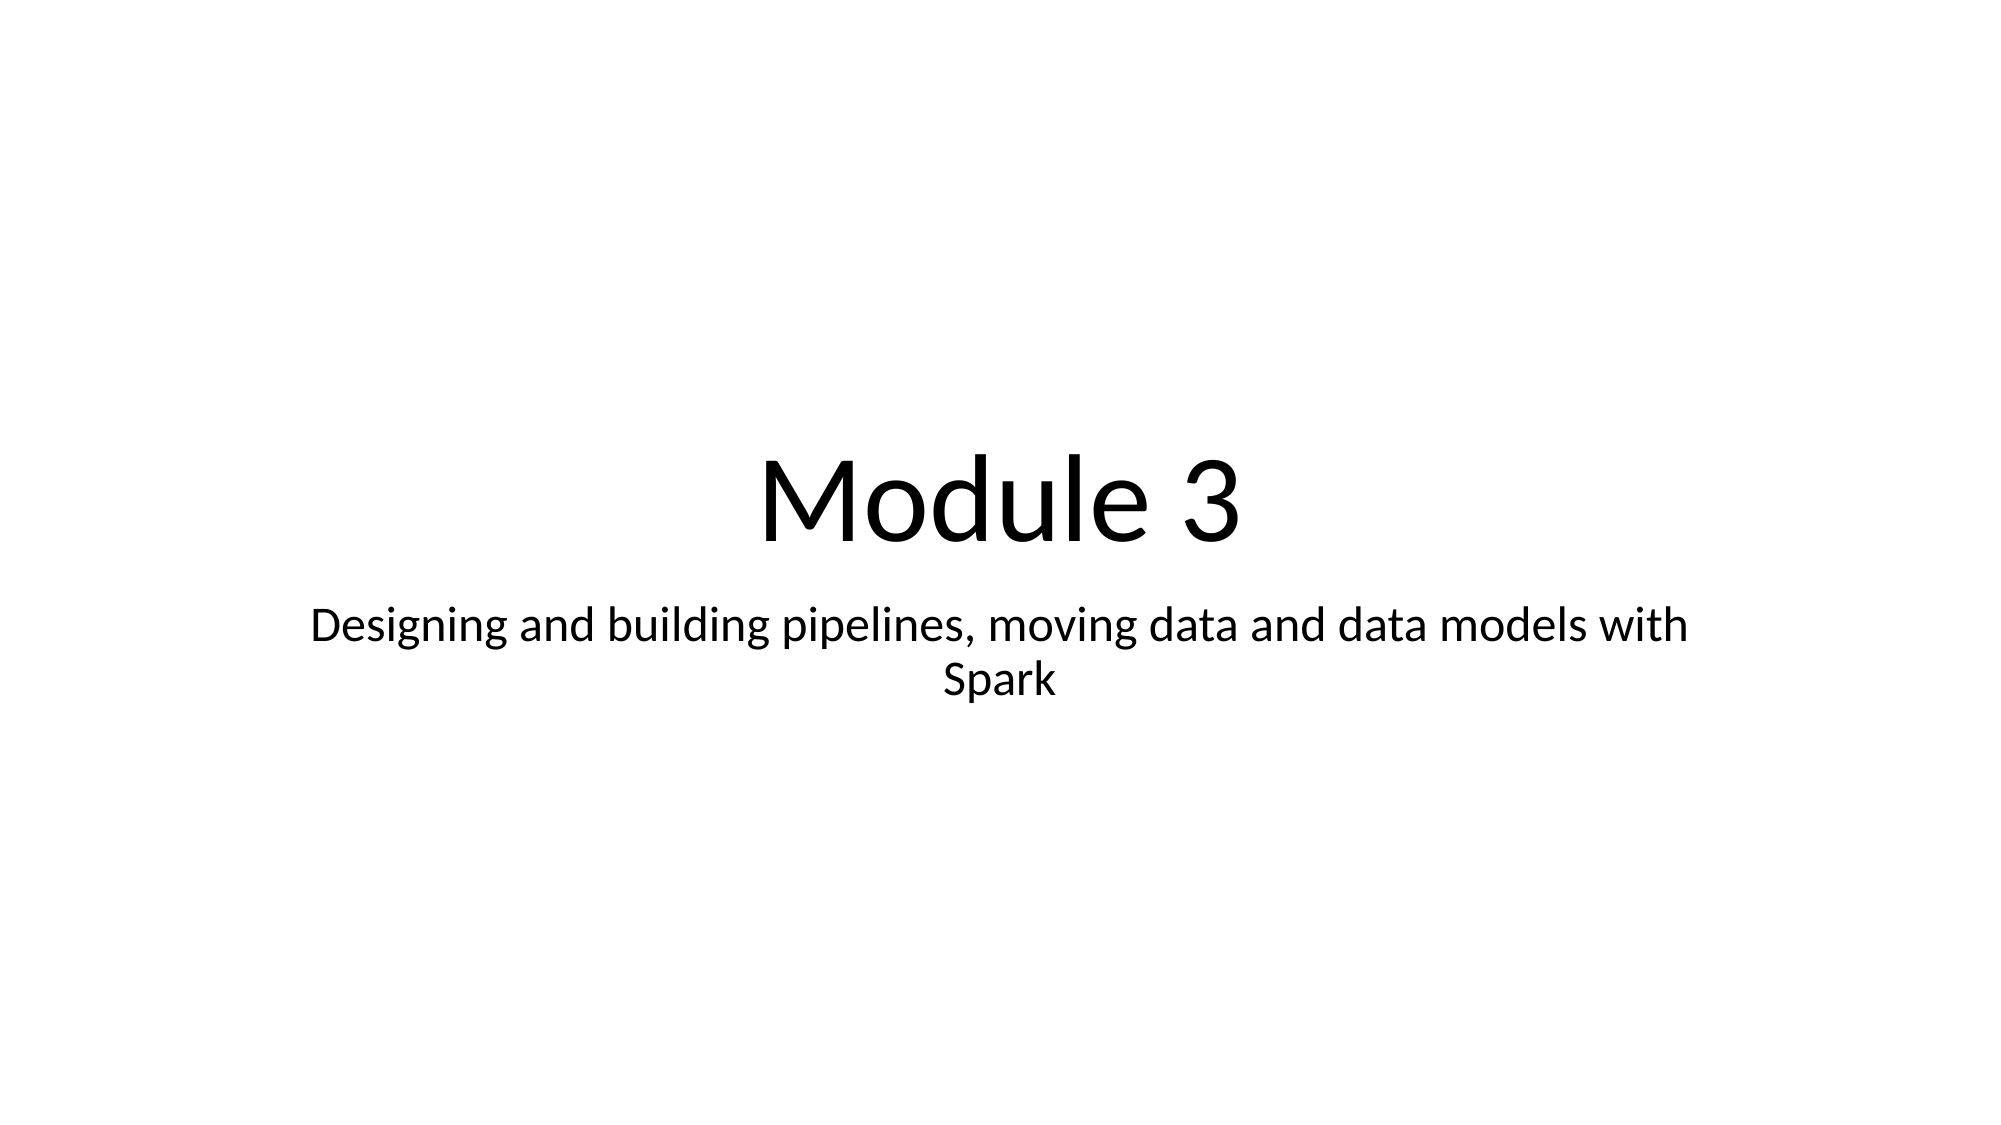

# Module 3
Designing and building pipelines, moving data and data models with Spark